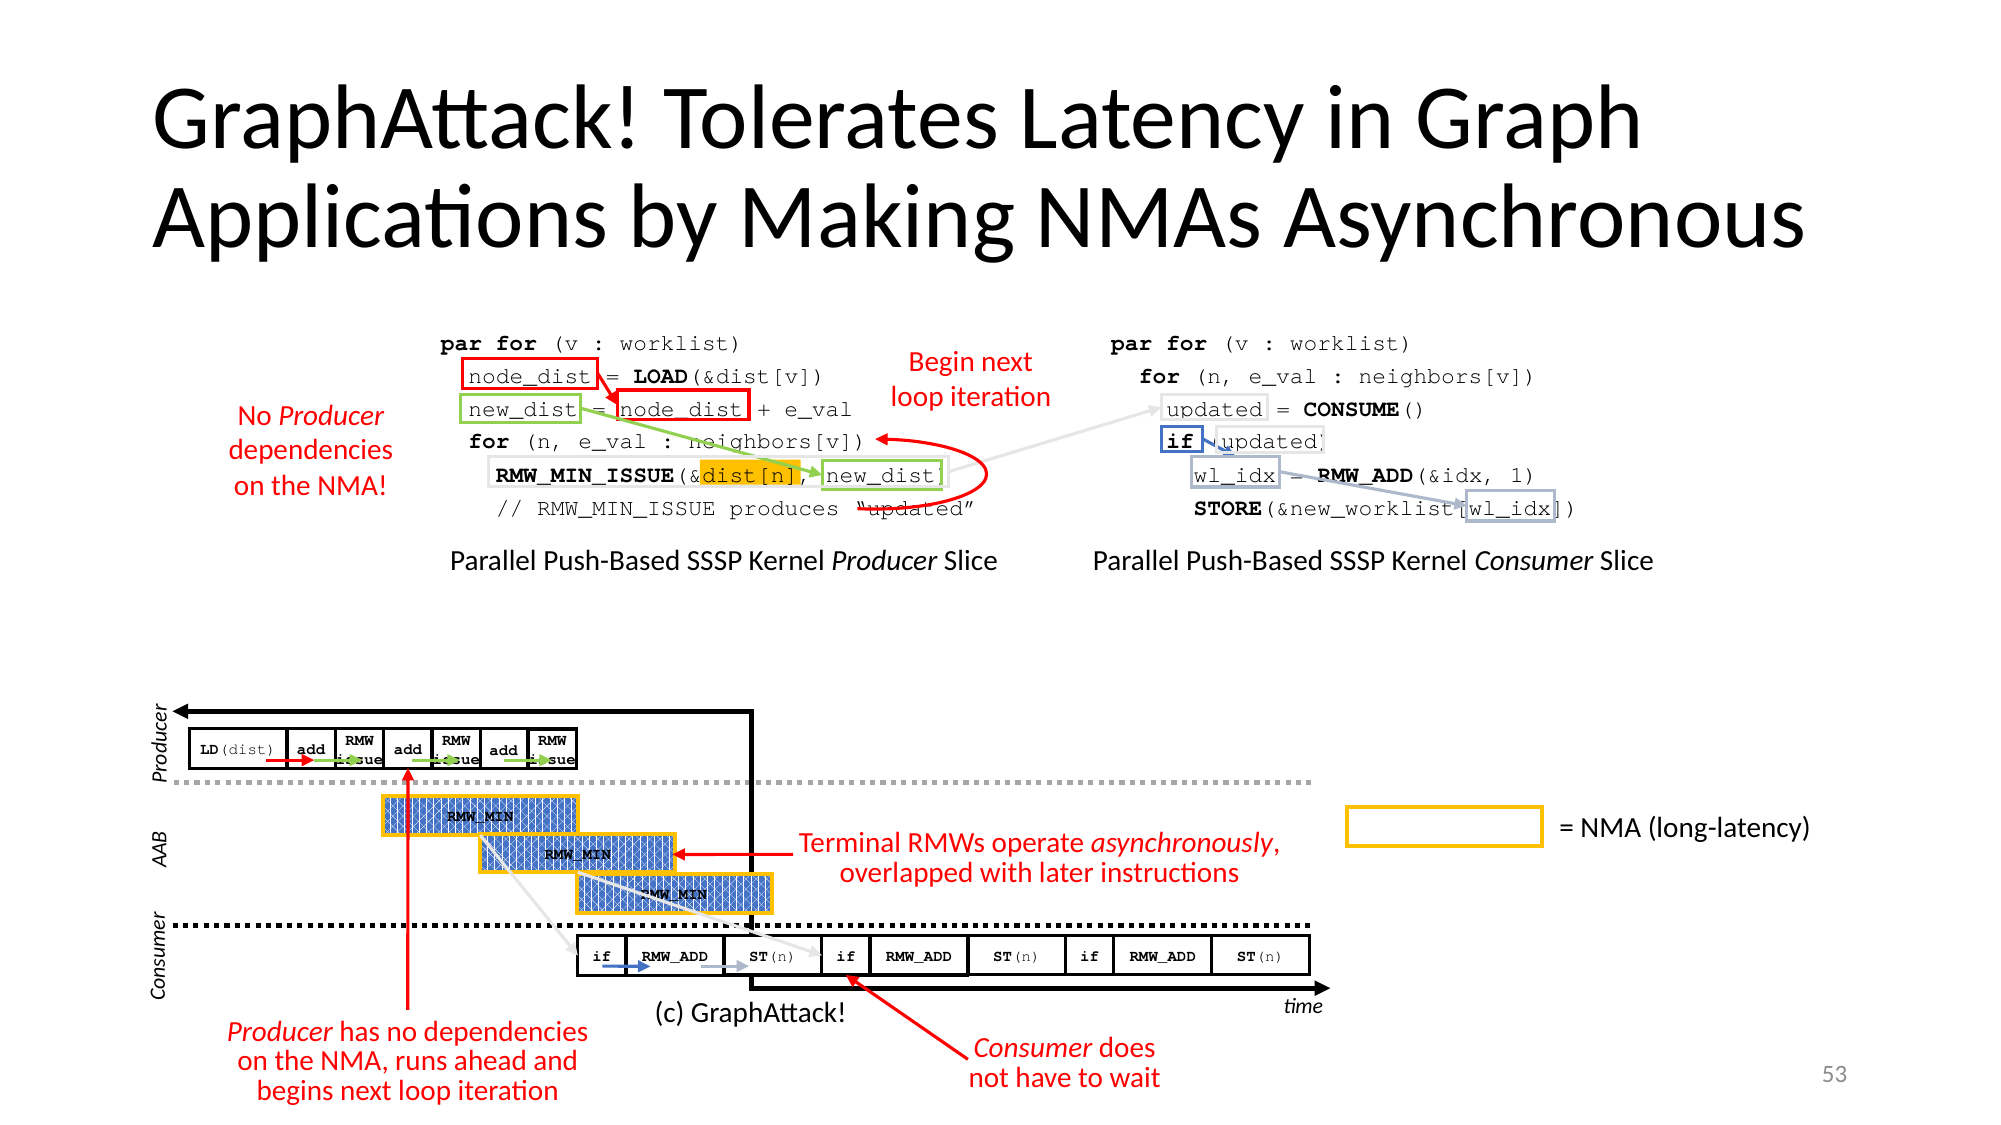

# GraphAttack! Tolerates Latency in Graph Applications by Making NMAs Asynchronous
par for (v : worklist)
  node_dist = LOAD(&dist[v])
  new_dist = node_dist + e_val
  for (n, e_val : neighbors[v])
    RMW_MIN_ISSUE(&dist[n], new_dist)
    // RMW_MIN_ISSUE produces “updated”
par for (v : worklist)
  for (n, e_val : neighbors[v])
    updated = CONSUME()
    if (updated)
      wl_idx = RMW_ADD(&idx, 1)
      STORE(&new_worklist[wl_idx])
Parallel Push-Based SSSP Kernel Producer Slice

Parallel Push-Based SSSP Kernel Consumer Slice

Begin next loop iteration

No Producer dependencies on the NMA!

add
RMW issue
add
RMW issue
LD(dist)
add
RMW issue
Producer
RMW_MIN
= NMA (long-latency)

Terminal RMWs operate asynchronously, overlapped with later instructions

RMW_MIN
AAB
RMW_MIN
ST(n)
if
ST(n)
if
RMW_ADD
RMW_ADD
ST(n)
if
RMW_ADD
Consumer
time
(c) GraphAttack!

Producer has no dependencies on the NMA, runs ahead and begins next loop iteration

Consumer does not have to wait

53